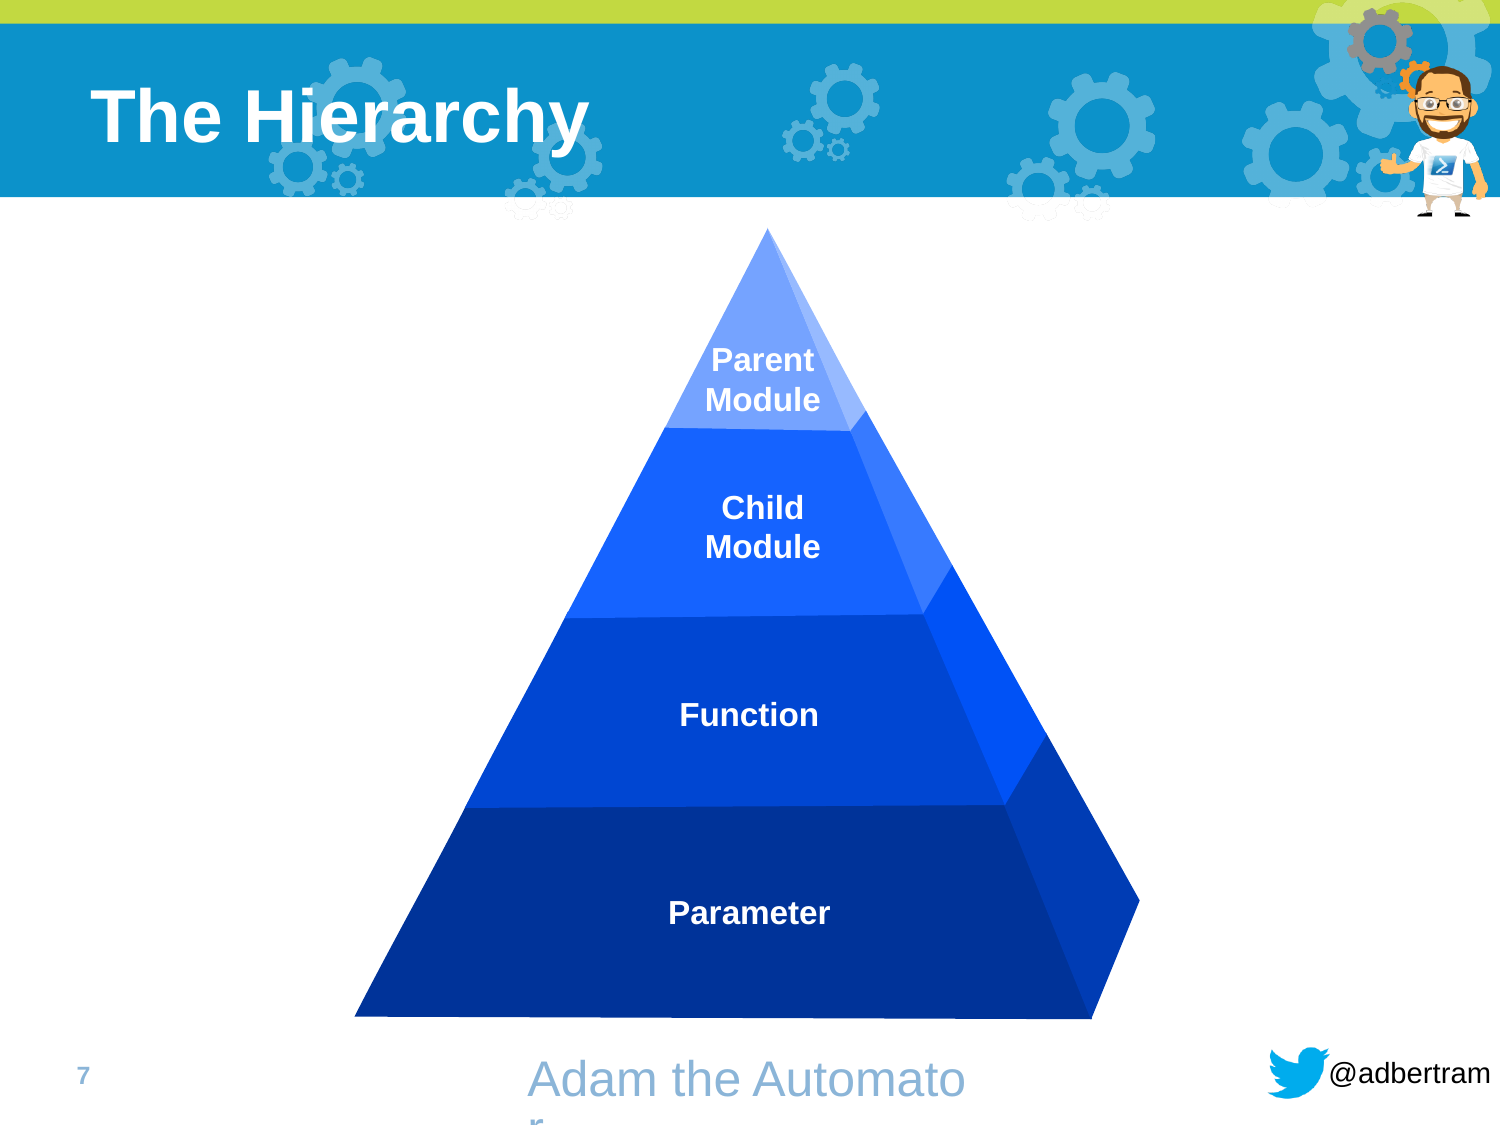

# The Hierarchy

Parent
Module

Child
Module

Function

Parameter

7
Adam the Automator